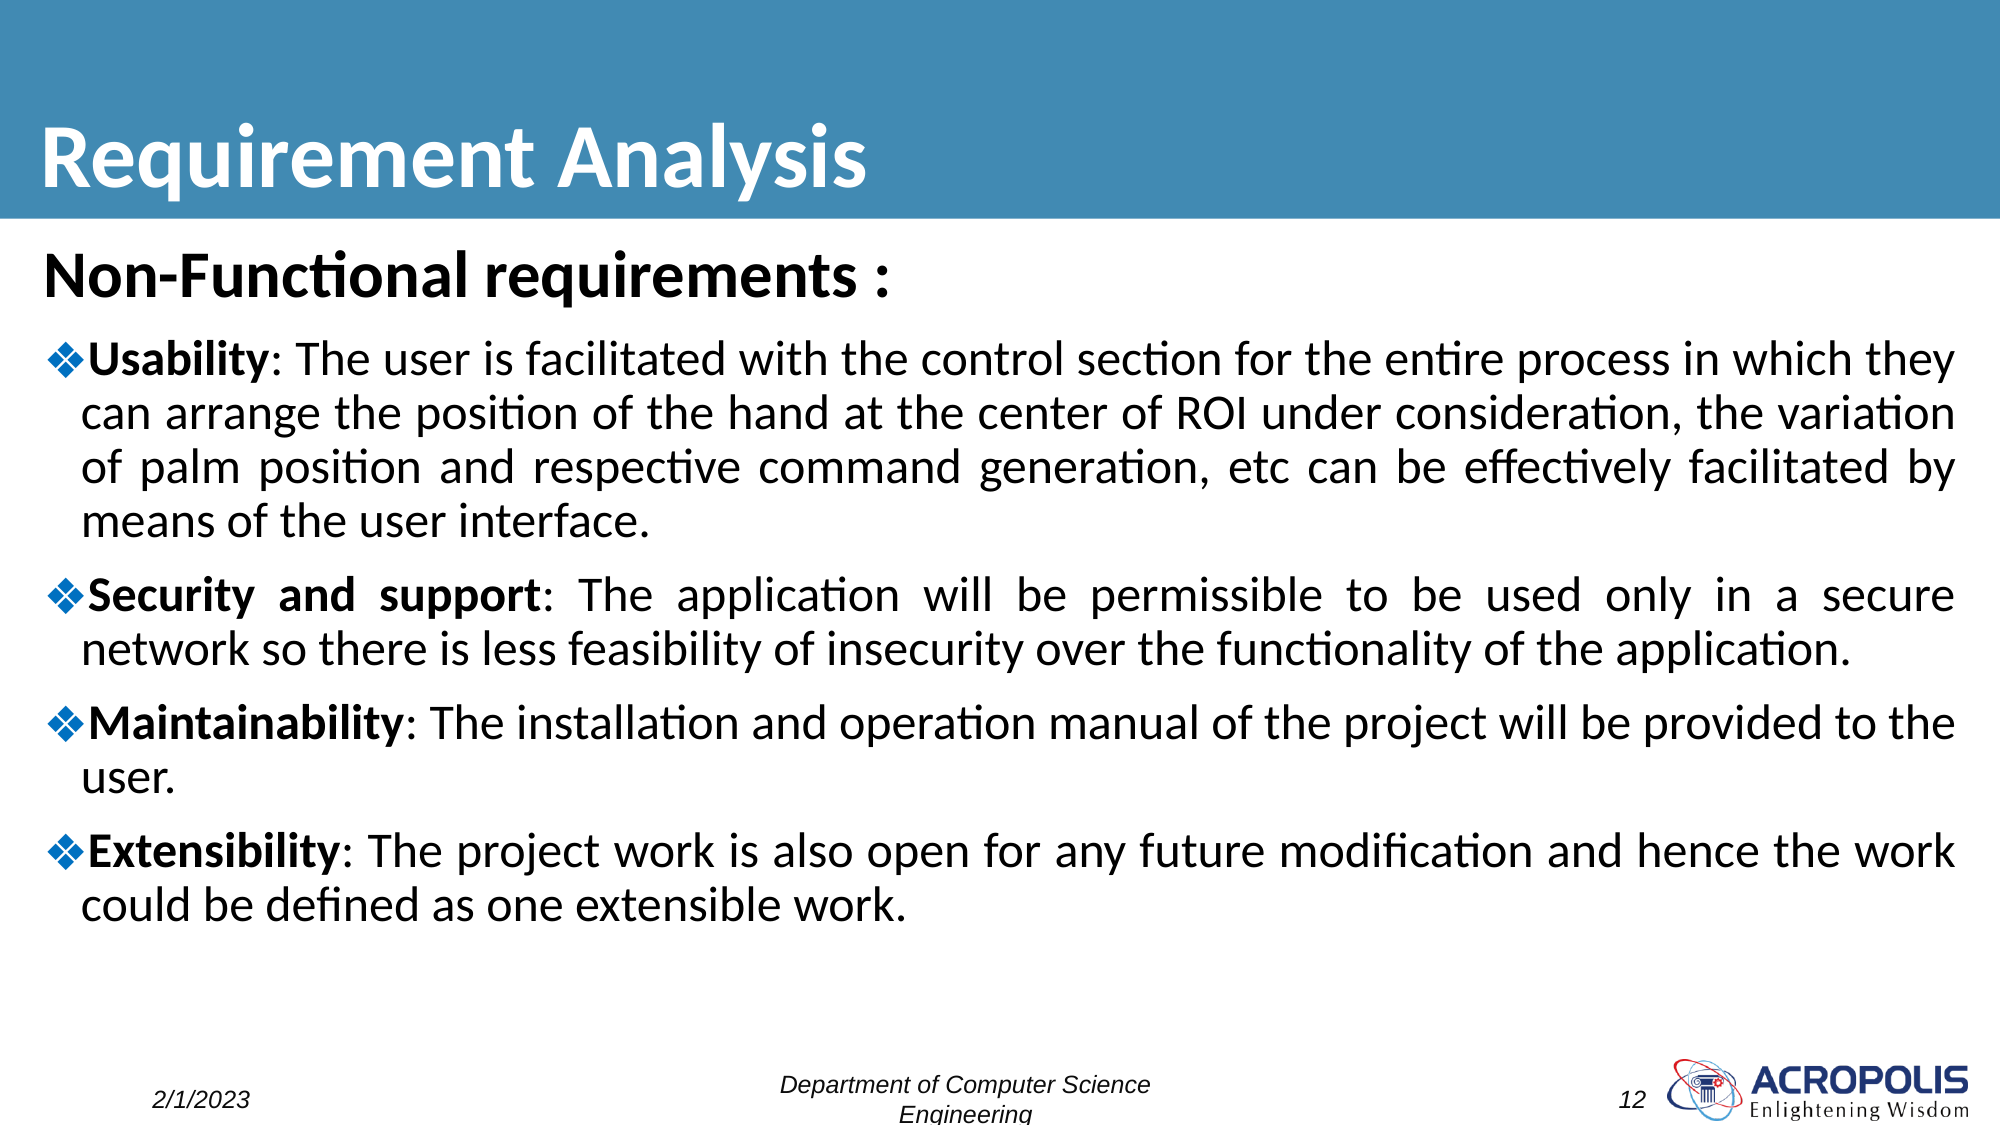

# Requirement Analysis
Non-Functional requirements :
Usability: The user is facilitated with the control section for the entire process in which they can arrange the position of the hand at the center of ROI under consideration, the variation of palm position and respective command generation, etc can be effectively facilitated by means of the user interface.
Security and support: The application will be permissible to be used only in a secure network so there is less feasibility of insecurity over the functionality of the application.
Maintainability: The installation and operation manual of the project will be provided to the user.
Extensibility: The project work is also open for any future modification and hence the work could be defined as one extensible work.

2/1/2023
Department of Computer Science Engineering
12